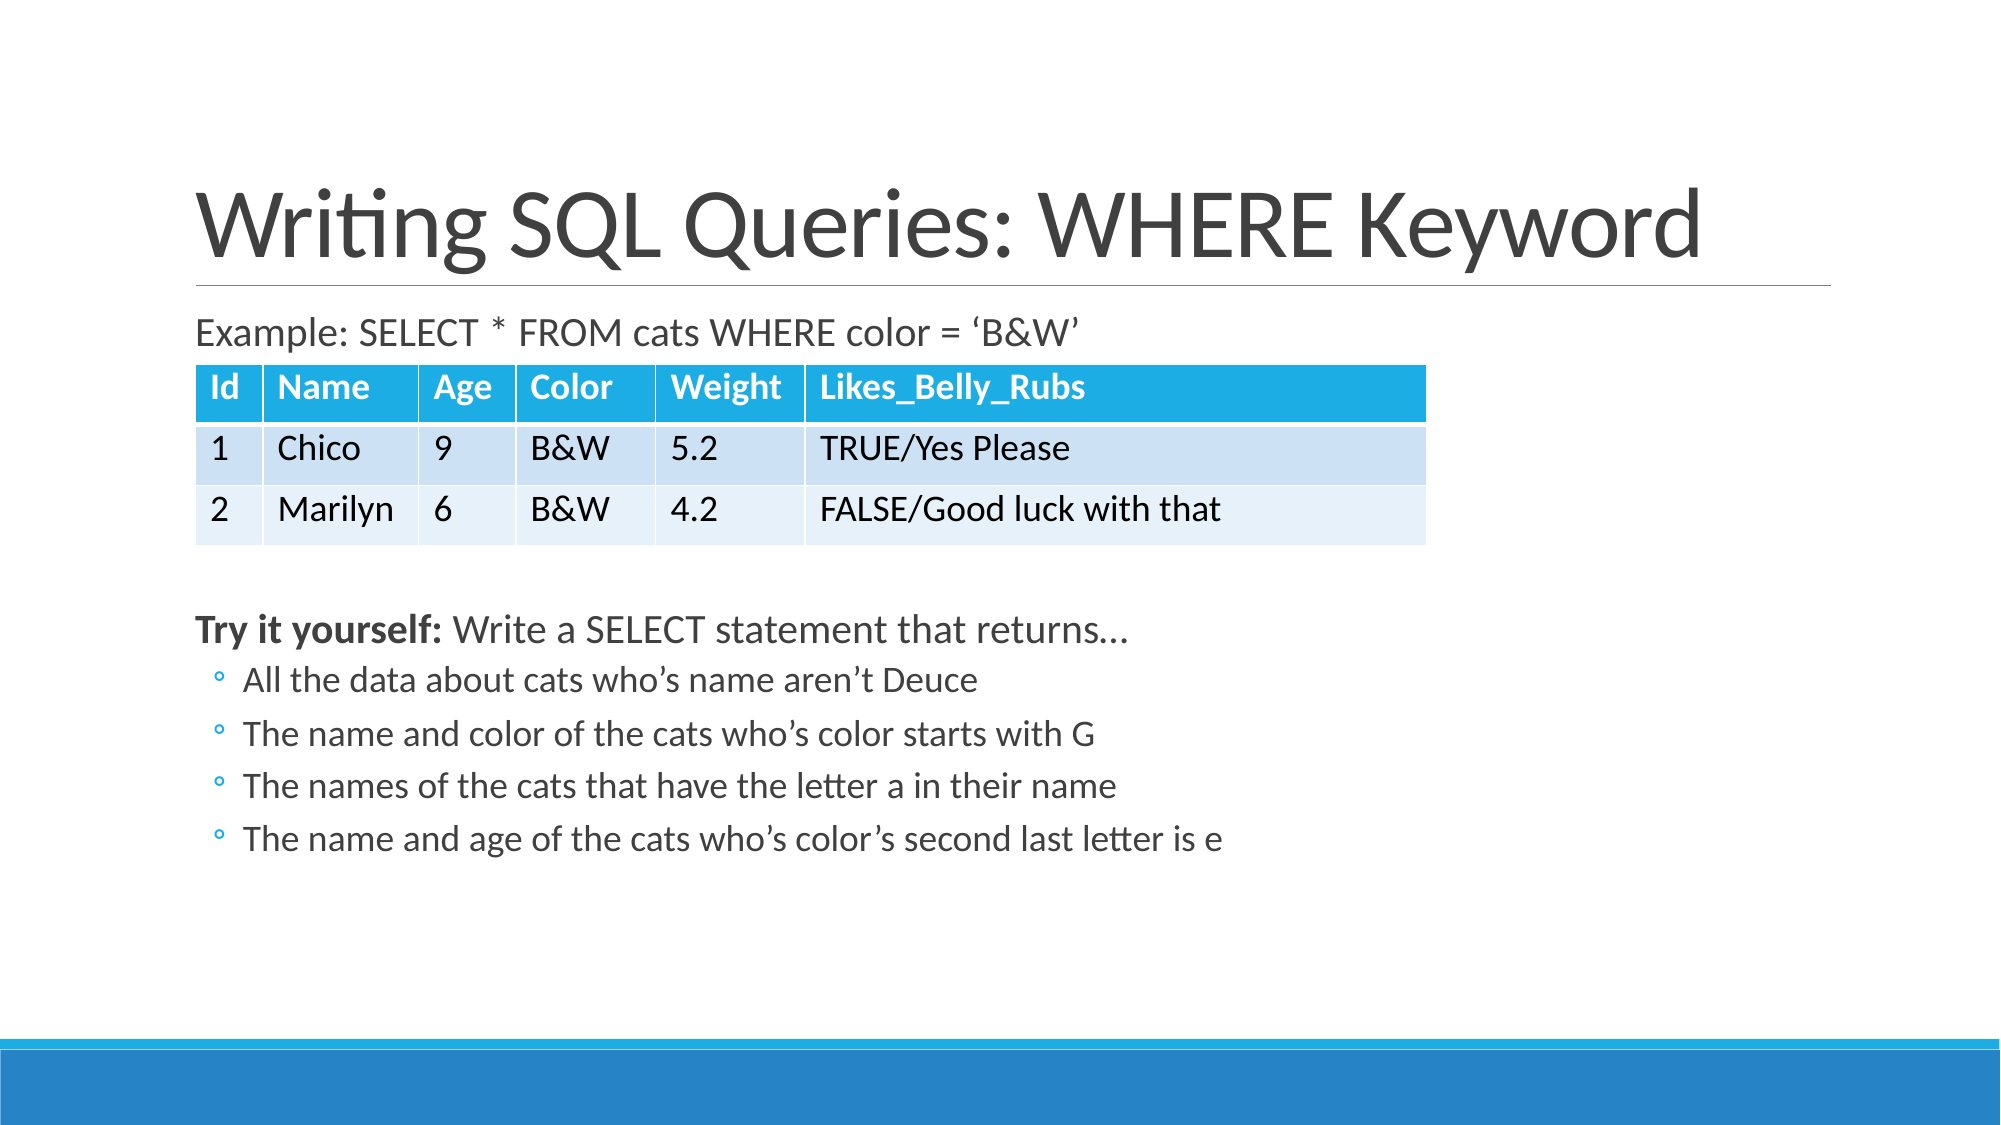

# Writing SQL Queries: WHERE Keyword
Example: SELECT * FROM cats WHERE color = ‘B&W’

Try it yourself: Write a SELECT statement that returns…
All the data about cats who’s name aren’t Deuce
The name and color of the cats who’s color starts with G
The names of the cats that have the letter a in their name
The name and age of the cats who’s color’s second last letter is e
| Id | Name | Age | Color | Weight | Likes\_Belly\_Rubs |
| --- | --- | --- | --- | --- | --- |
| 1 | Chico | 9 | B&W | 5.2 | TRUE/Yes Please |
| 2 | Marilyn | 6 | B&W | 4.2 | FALSE/Good luck with that |